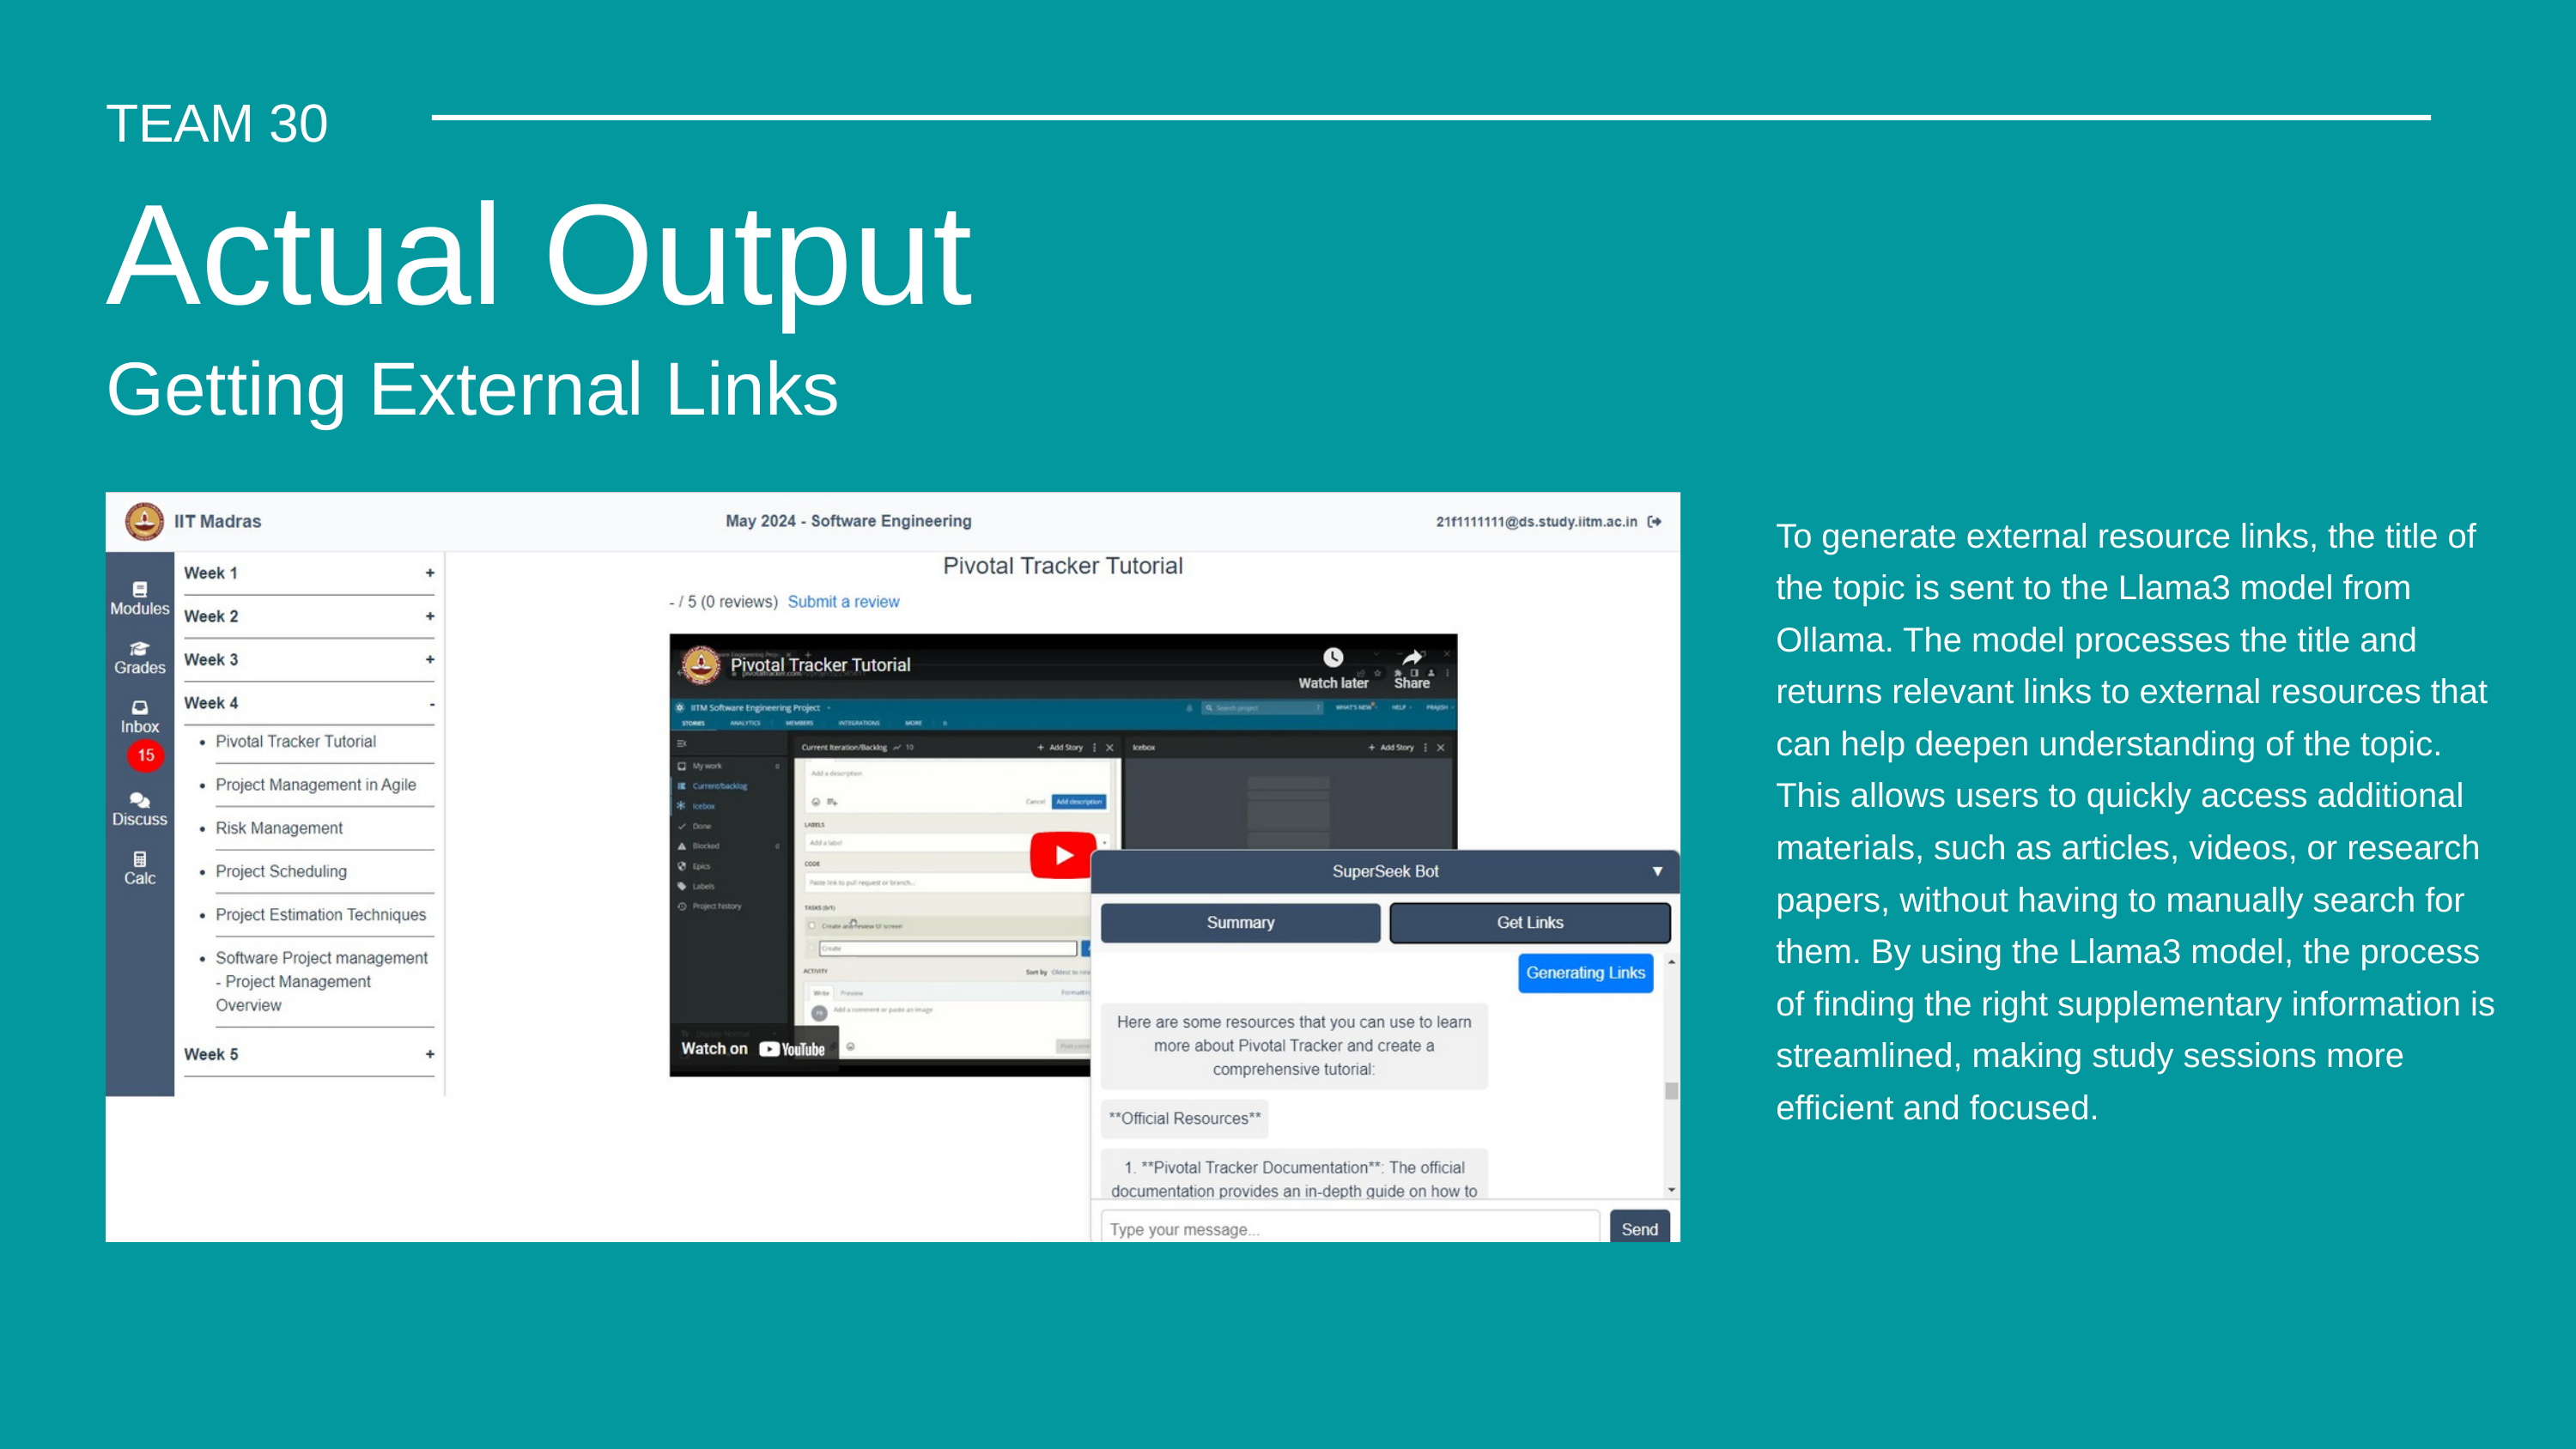

TEAM 30

Actual Output
Getting External Links

To generate external resource links, the title of the topic is sent to the Llama3 model from Ollama. The model processes the title and returns relevant links to external resources that can help deepen understanding of the topic. This allows users to quickly access additional materials, such as articles, videos, or research papers, without having to manually search for them. By using the Llama3 model, the process of finding the right supplementary information is streamlined, making study sessions more efficient and focused.